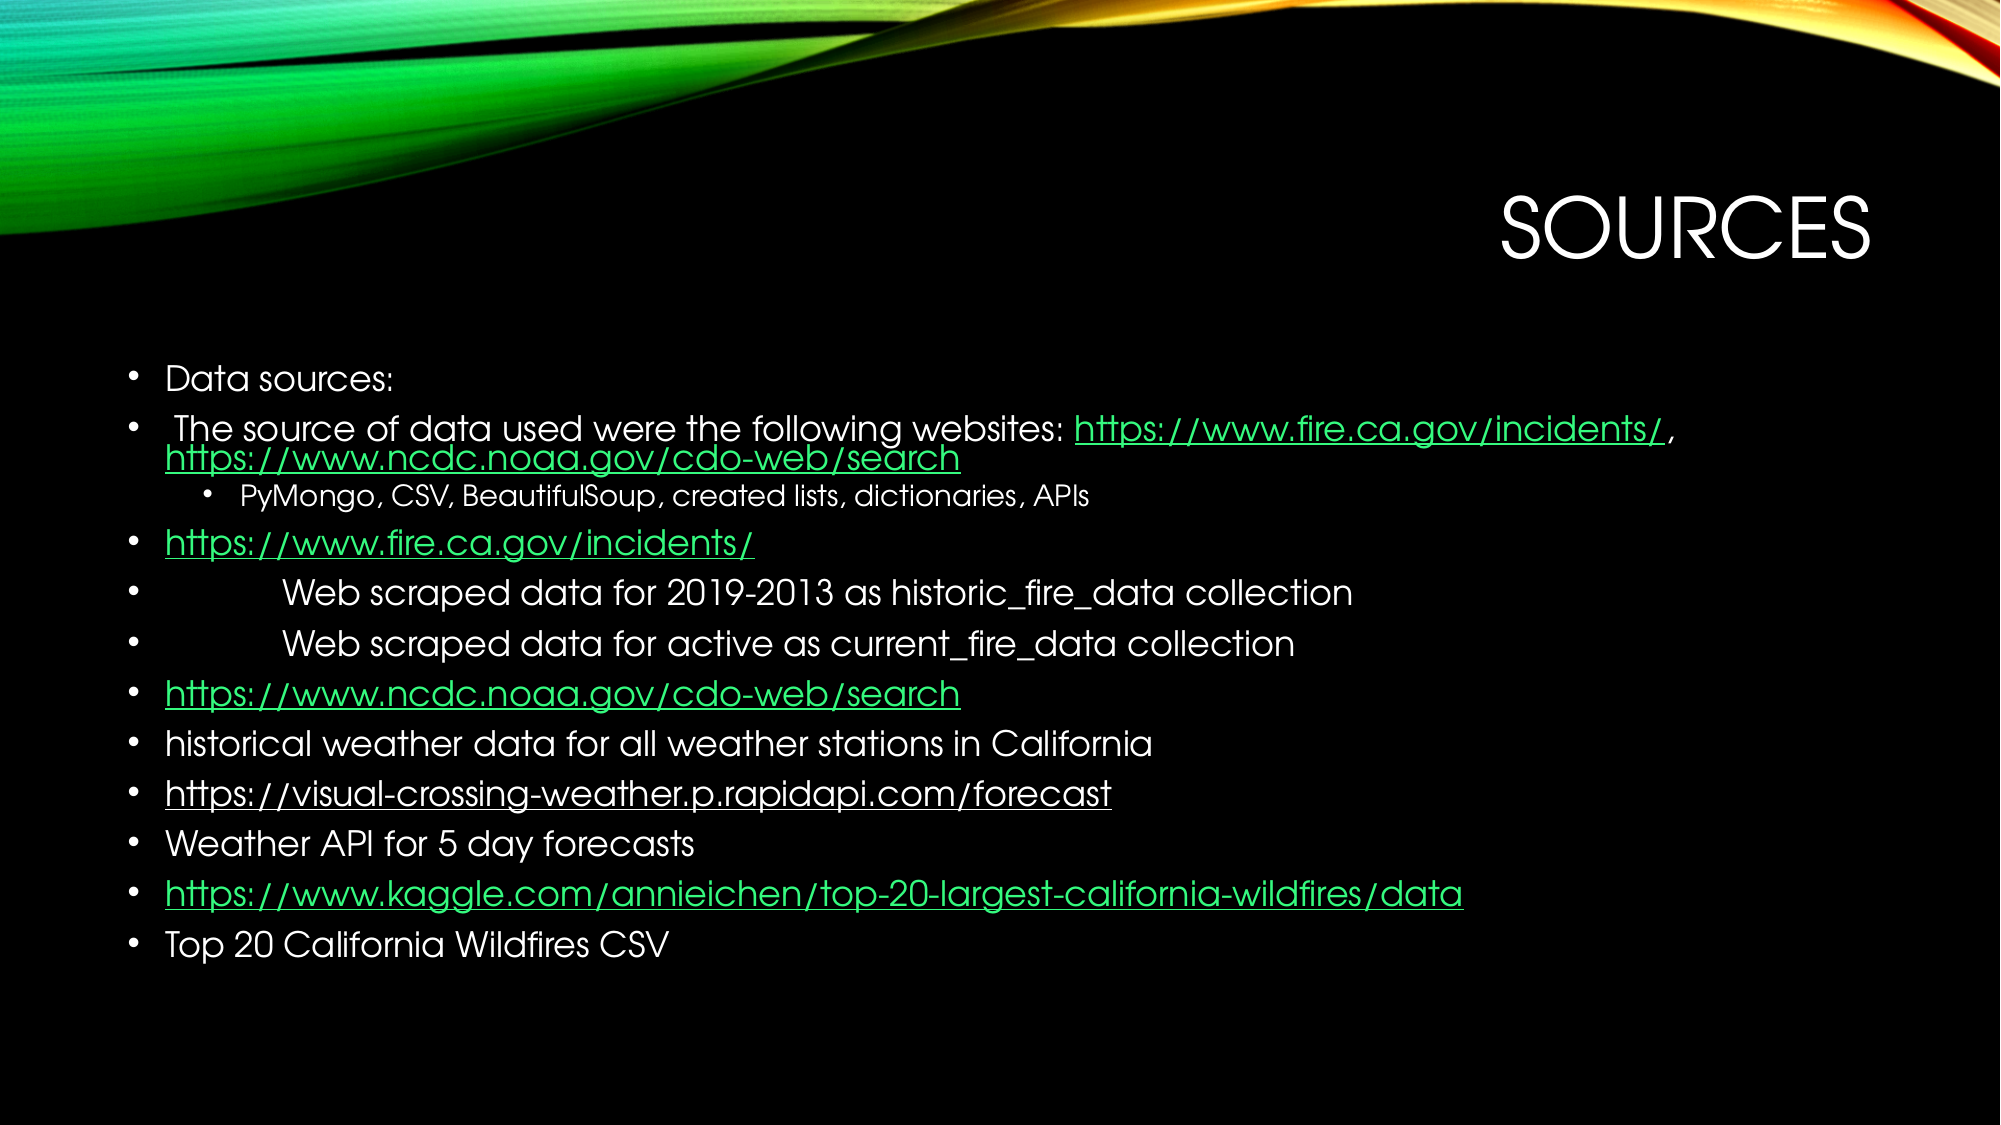

# SOURCES
Data sources:
 The source of data used were the following websites: https://www.fire.ca.gov/incidents/, https://www.ncdc.noaa.gov/cdo-web/search
PyMongo, CSV, BeautifulSoup, created lists, dictionaries, APIs
https://www.fire.ca.gov/incidents/
            Web scraped data for 2019-2013 as historic_fire_data collection
            Web scraped data for active as current_fire_data collection
https://www.ncdc.noaa.gov/cdo-web/search
historical weather data for all weather stations in California
https://visual-crossing-weather.p.rapidapi.com/forecast
Weather API for 5 day forecasts
https://www.kaggle.com/annieichen/top-20-largest-california-wildfires/data
Top 20 California Wildfires CSV